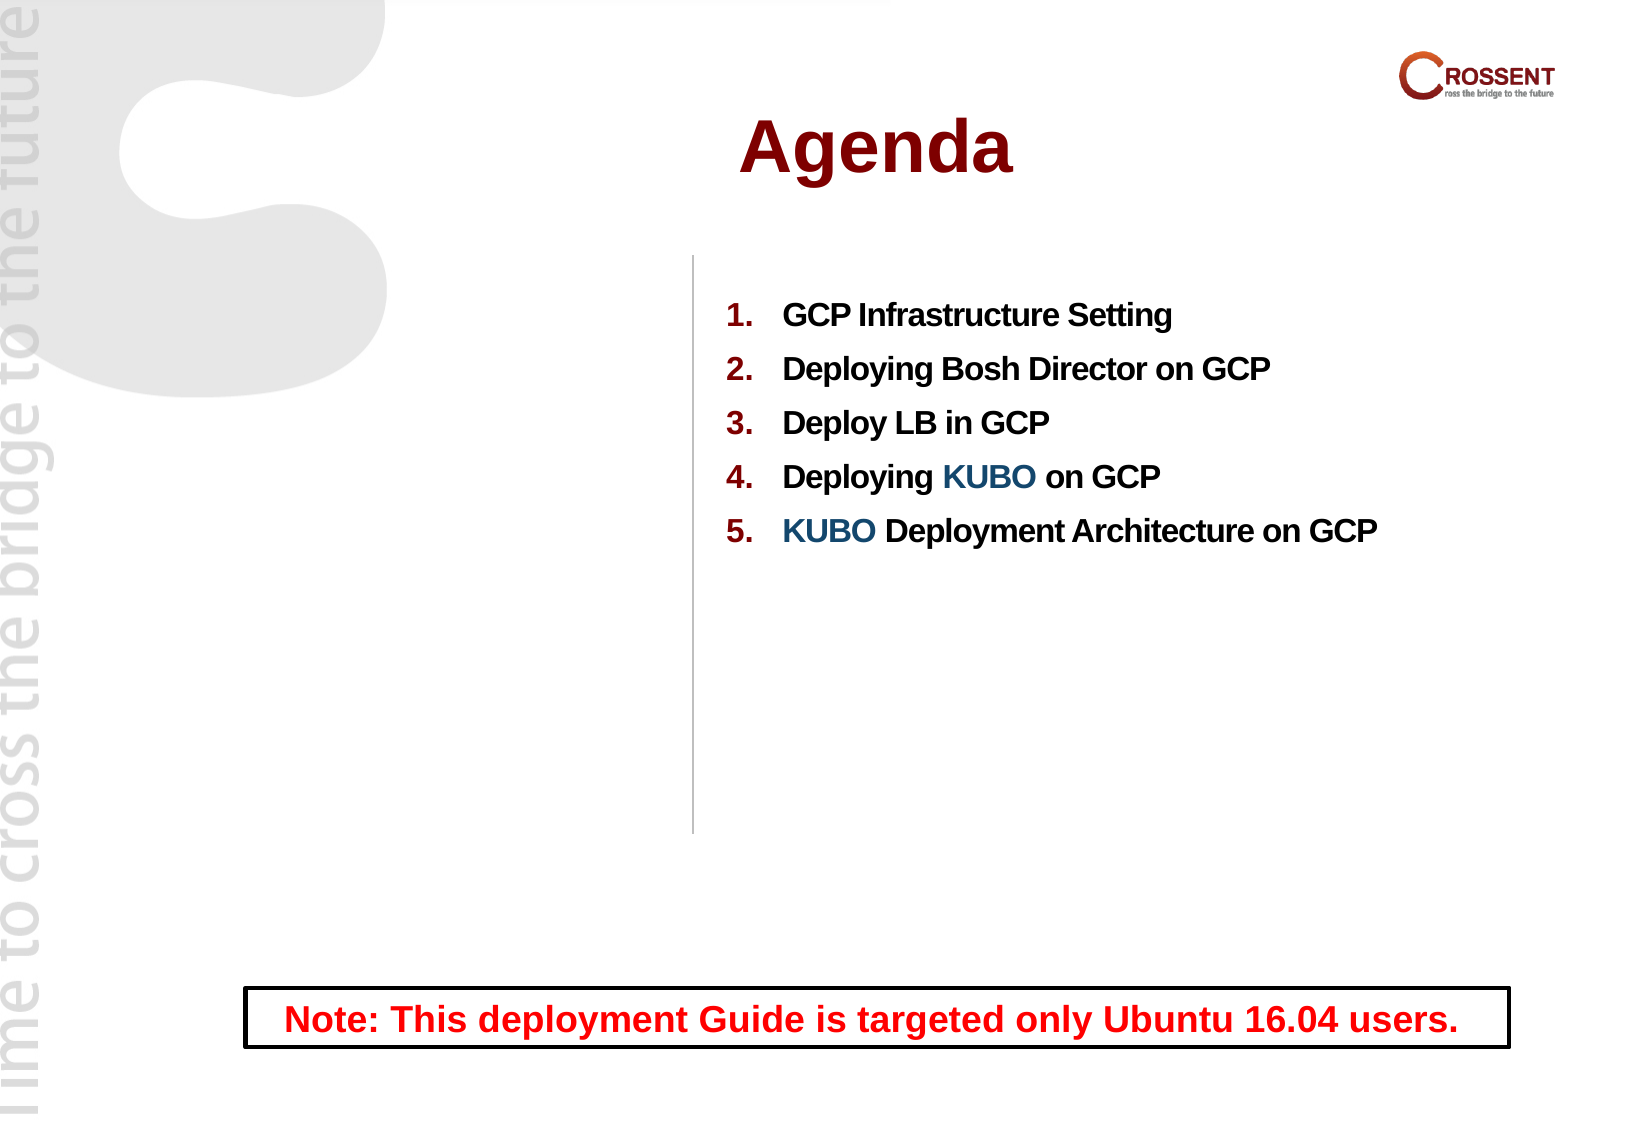

Agenda
GCP Infrastructure Setting
Deploying Bosh Director on GCP
Deploy LB in GCP
Deploying KUBO on GCP
KUBO Deployment Architecture on GCP

Note: This deployment Guide is targeted only Ubuntu 16.04 users.